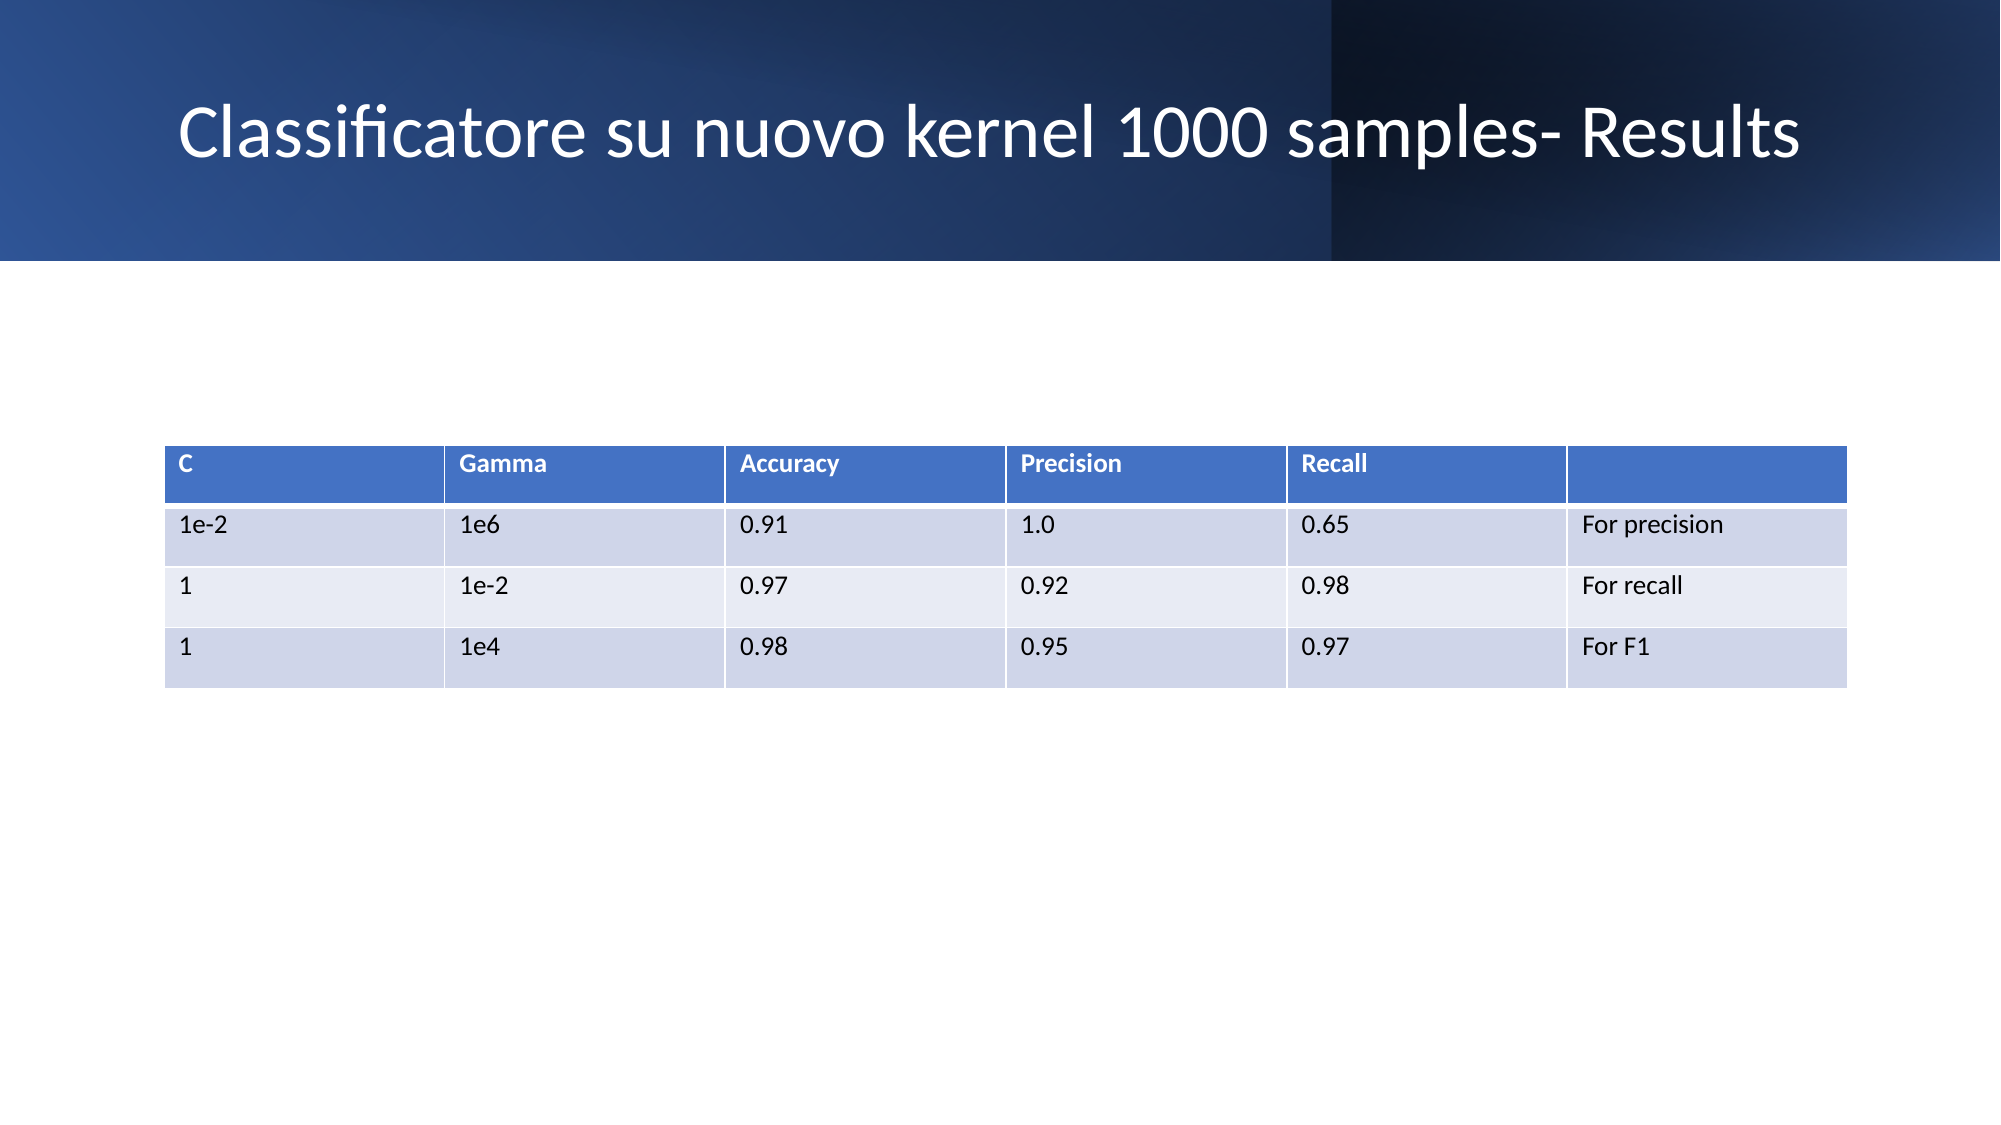

# Classificatore su nuovo kernel 1000 samples- Results
| C | Gamma | Accuracy | Precision | Recall |  |
| --- | --- | --- | --- | --- | --- |
| 1e-2 | 1e6 | 0.91 | 1.0 | 0.65 | For precision |
| 1 | 1e-2 | 0.97 | 0.92 | 0.98 | For recall |
| 1 | 1e4 | 0.98 | 0.95 | 0.97 | For F1 |